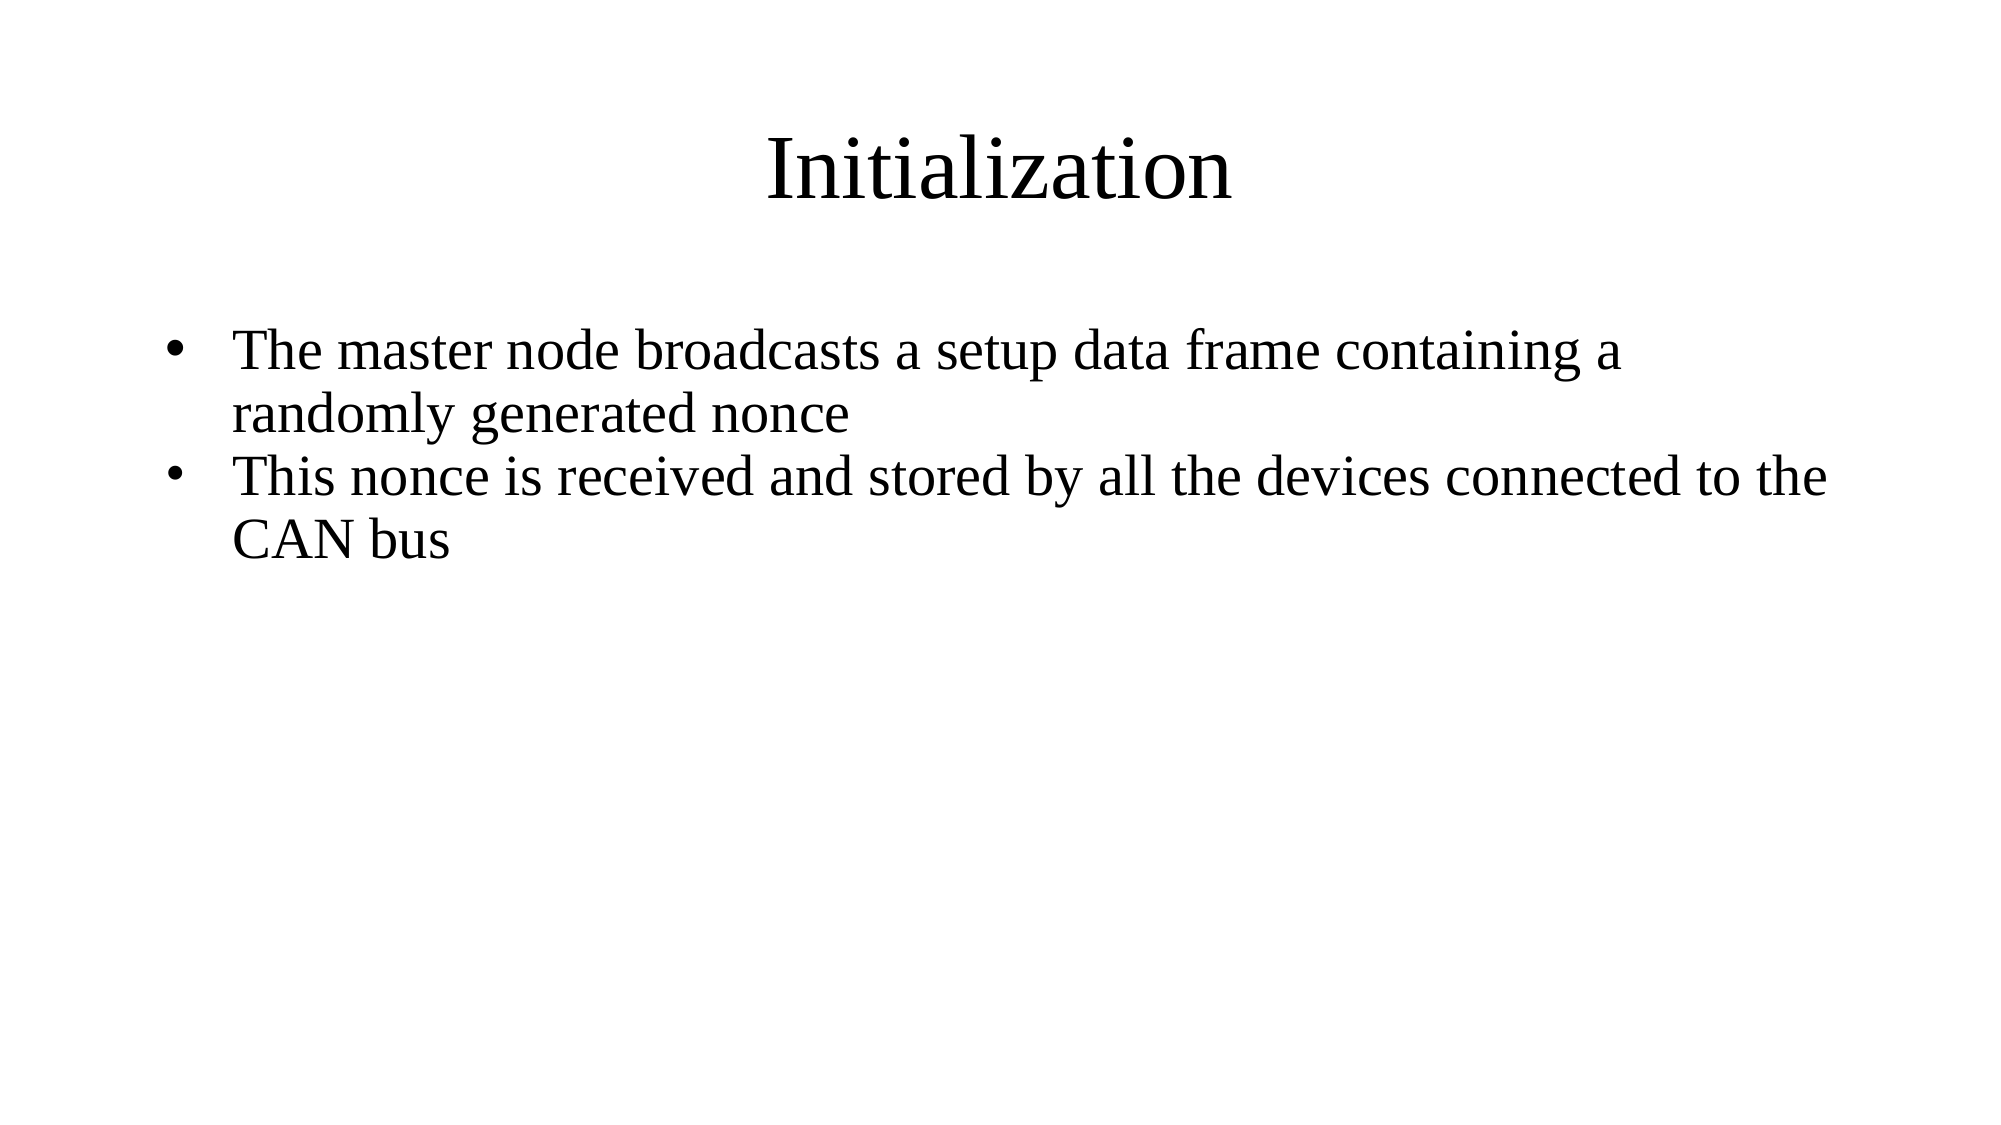

# Initialization
The master node broadcasts a setup data frame containing a randomly generated nonce
This nonce is received and stored by all the devices connected to the CAN bus